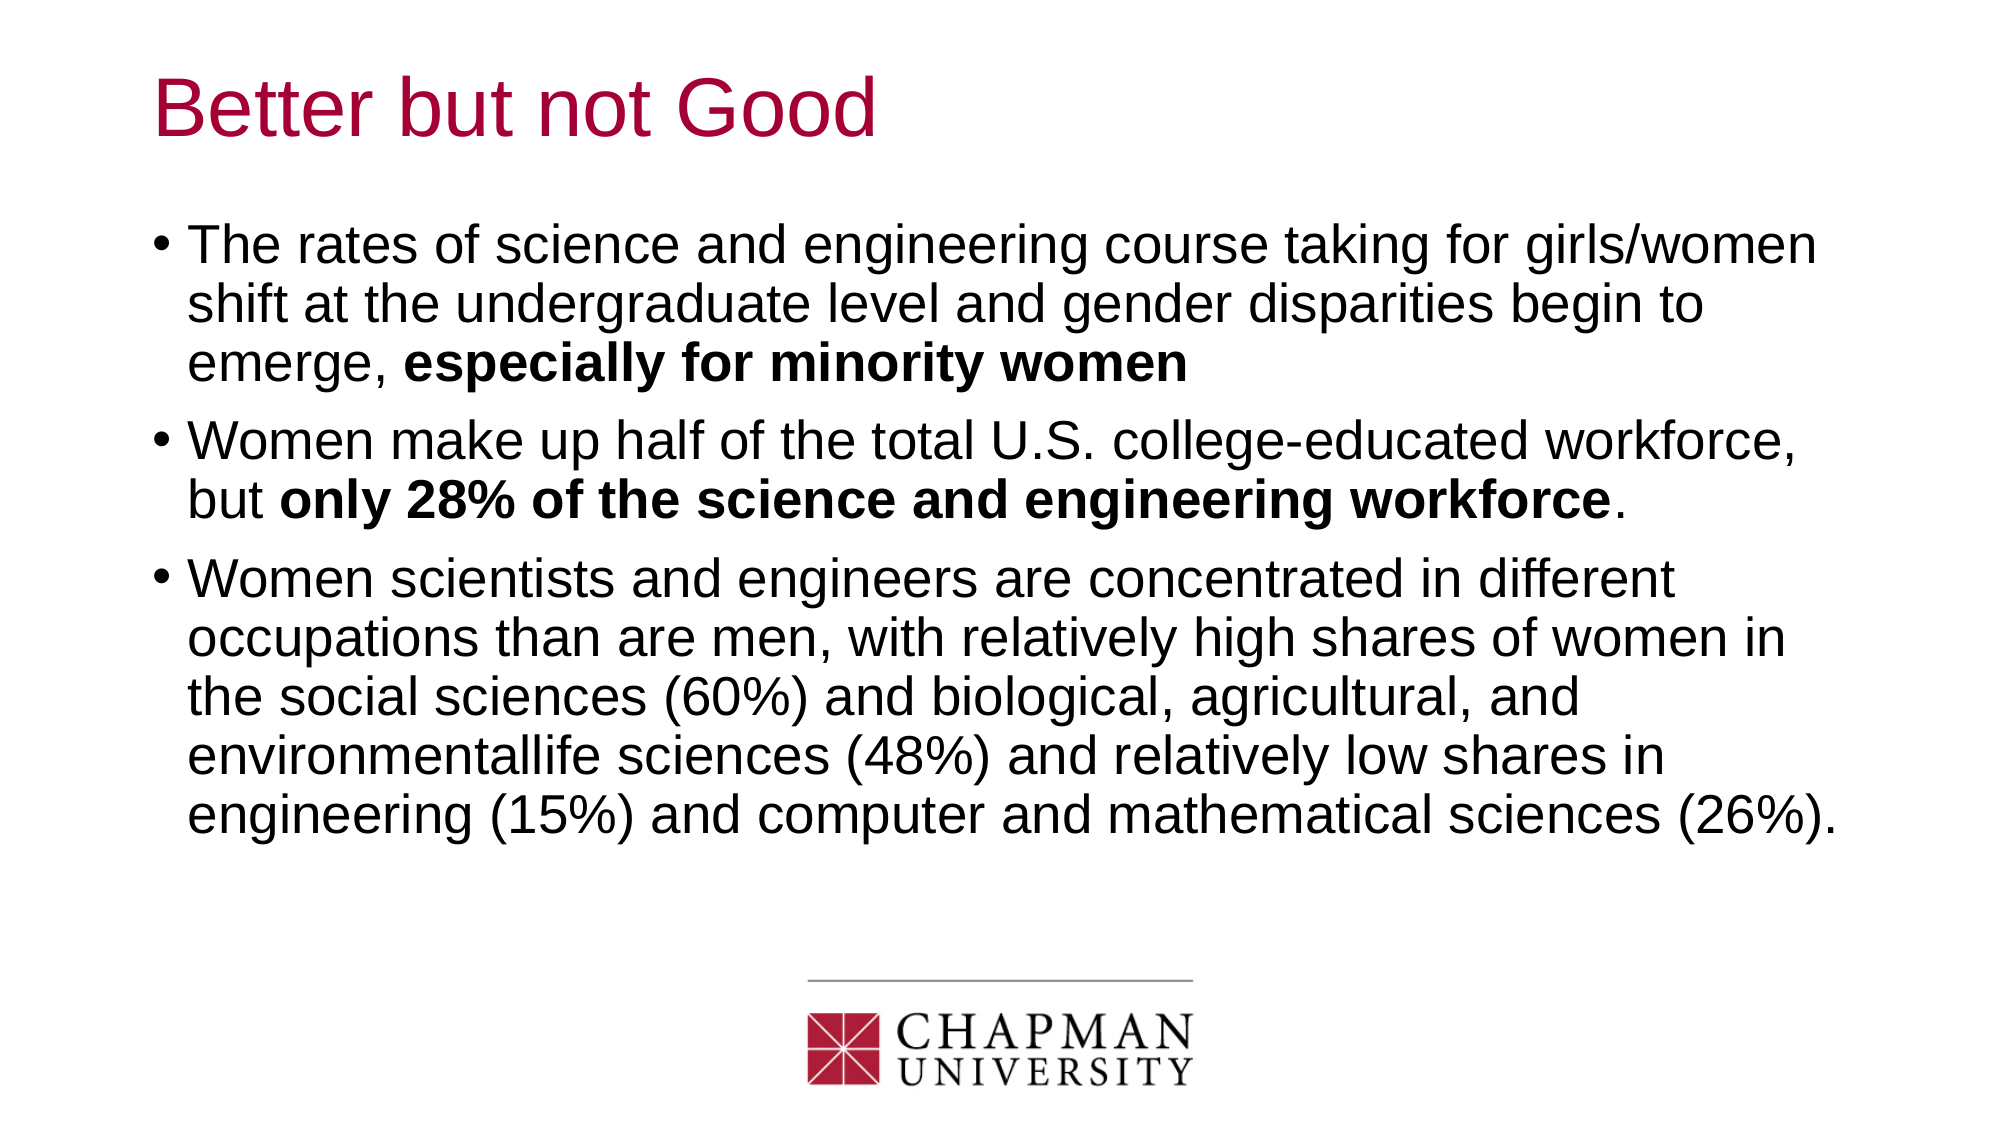

Better but not Good
The rates of science and engineering course taking for girls/women shift at the undergraduate level and gender disparities begin to emerge, especially for minority women
Women make up half of the total U.S. college-educated workforce, but only 28% of the science and engineering workforce.
Women scientists and engineers are concentrated in different occupations than are men, with relatively high shares of women in the social sciences (60%) and biological, agricultural, and environmentallife sciences (48%) and relatively low shares in engineering (15%) and computer and mathematical sciences (26%).